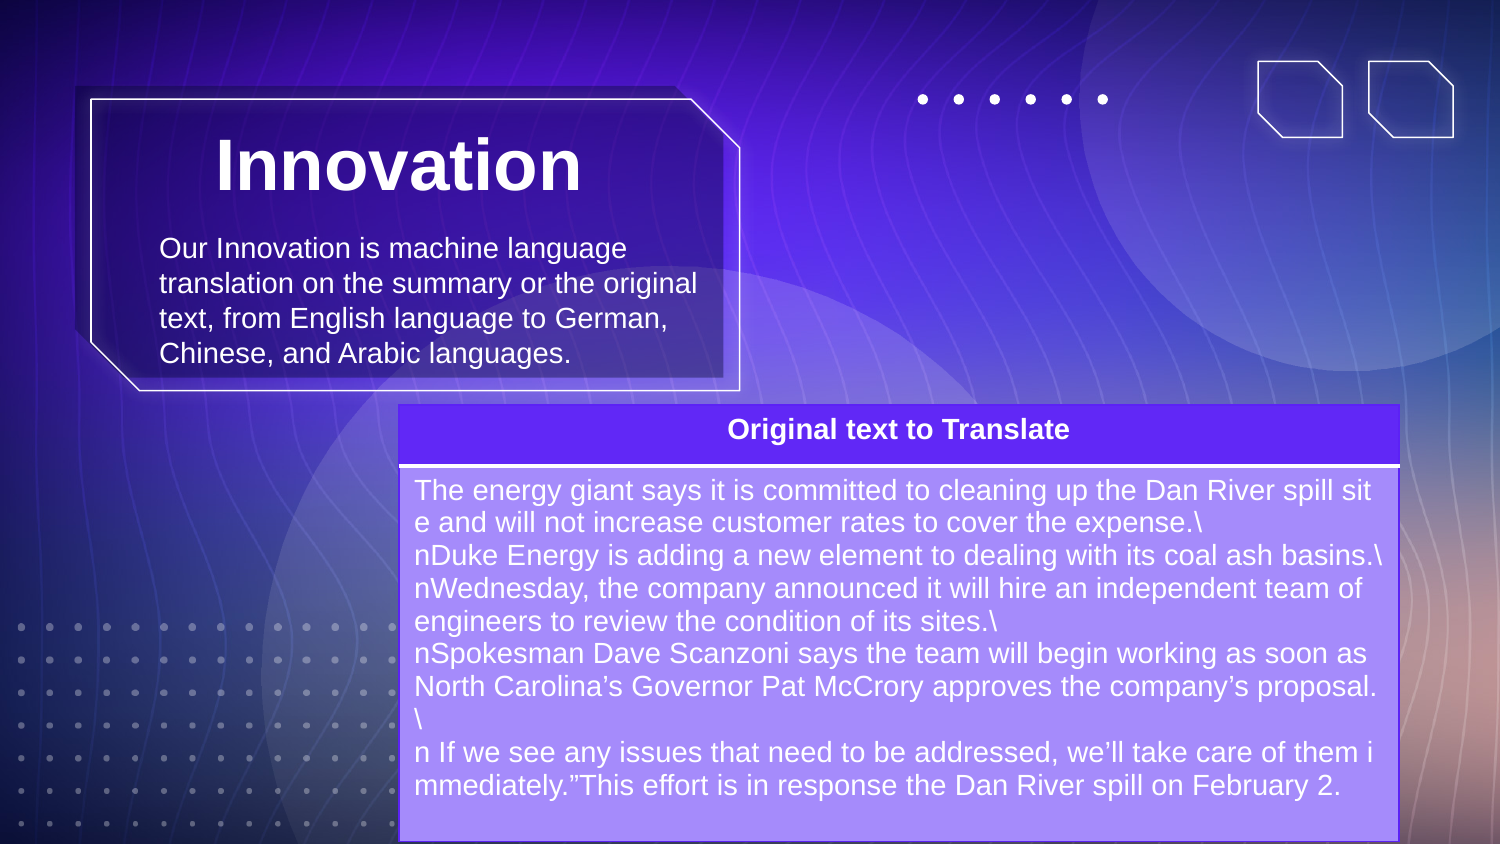

# Innovation
Our Innovation is machine language translation on the summary or the original text, from English language to German, Chinese, and Arabic languages.
| Original text to Translate |
| --- |
| The energy giant says it is committed to cleaning up the Dan River spill site and will not increase customer rates to cover the expense.\nDuke Energy is adding a new element to dealing with its coal ash basins.\nWednesday, the company announced it will hire an independent team of engineers to review the condition of its sites.\nSpokesman Dave Scanzoni says the team will begin working as soon as North Carolina’s Governor Pat McCrory approves the company’s proposal.\n If we see any issues that need to be addressed, we’ll take care of them immediately.”This effort is in response the Dan River spill on February 2. |